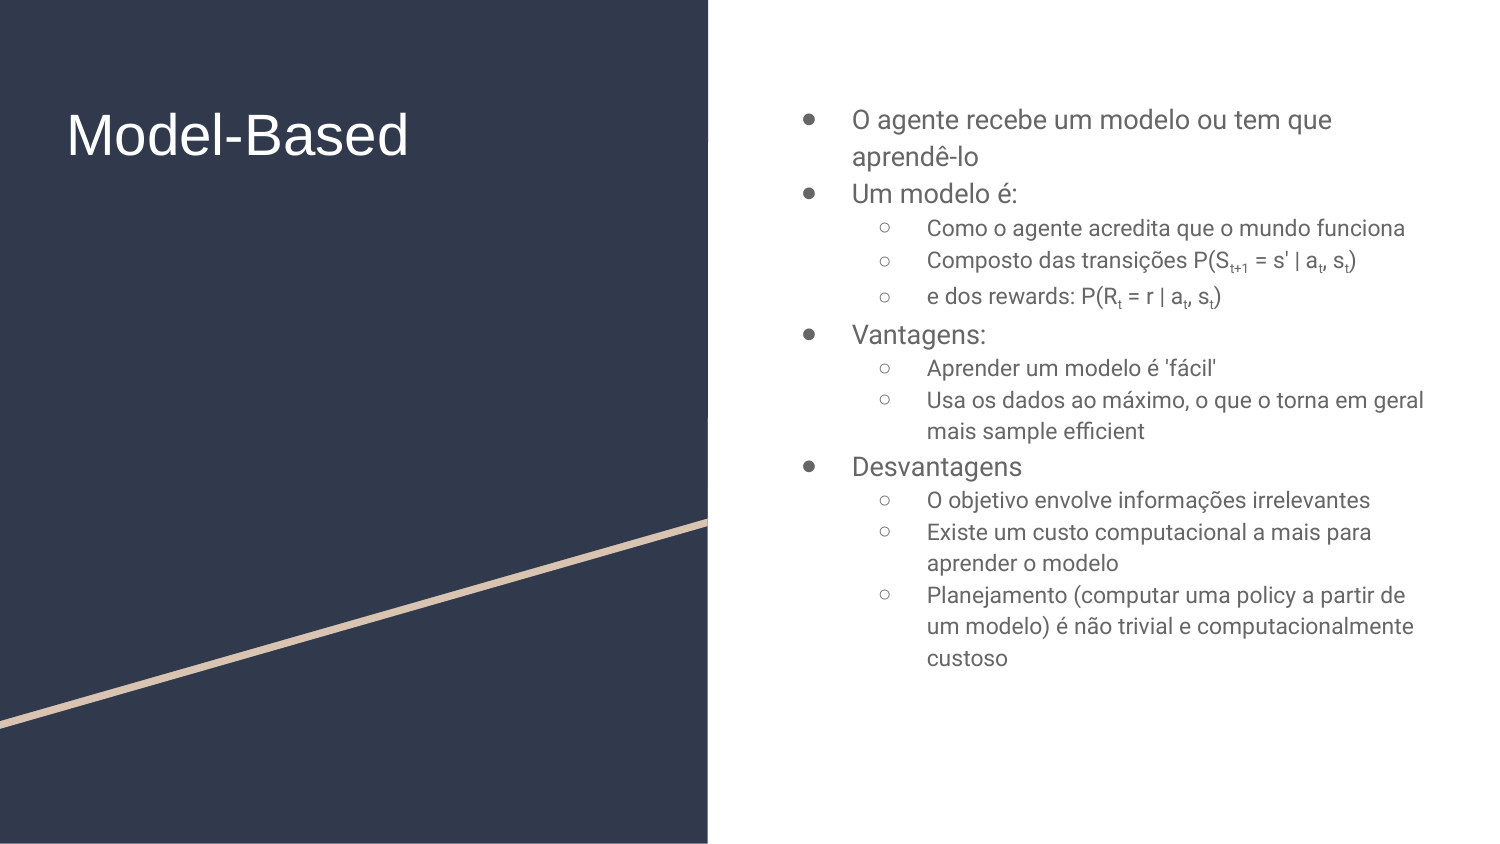

# Model-Based
O agente recebe um modelo ou tem que aprendê-lo
Um modelo é:
Como o agente acredita que o mundo funciona
Composto das transições P(St+1 = s' | at, st)
e dos rewards: P(Rt = r | at, st)
Vantagens:
Aprender um modelo é 'fácil'
Usa os dados ao máximo, o que o torna em geral mais sample efficient
Desvantagens
O objetivo envolve informações irrelevantes
Existe um custo computacional a mais para aprender o modelo
Planejamento (computar uma policy a partir de um modelo) é não trivial e computacionalmente custoso